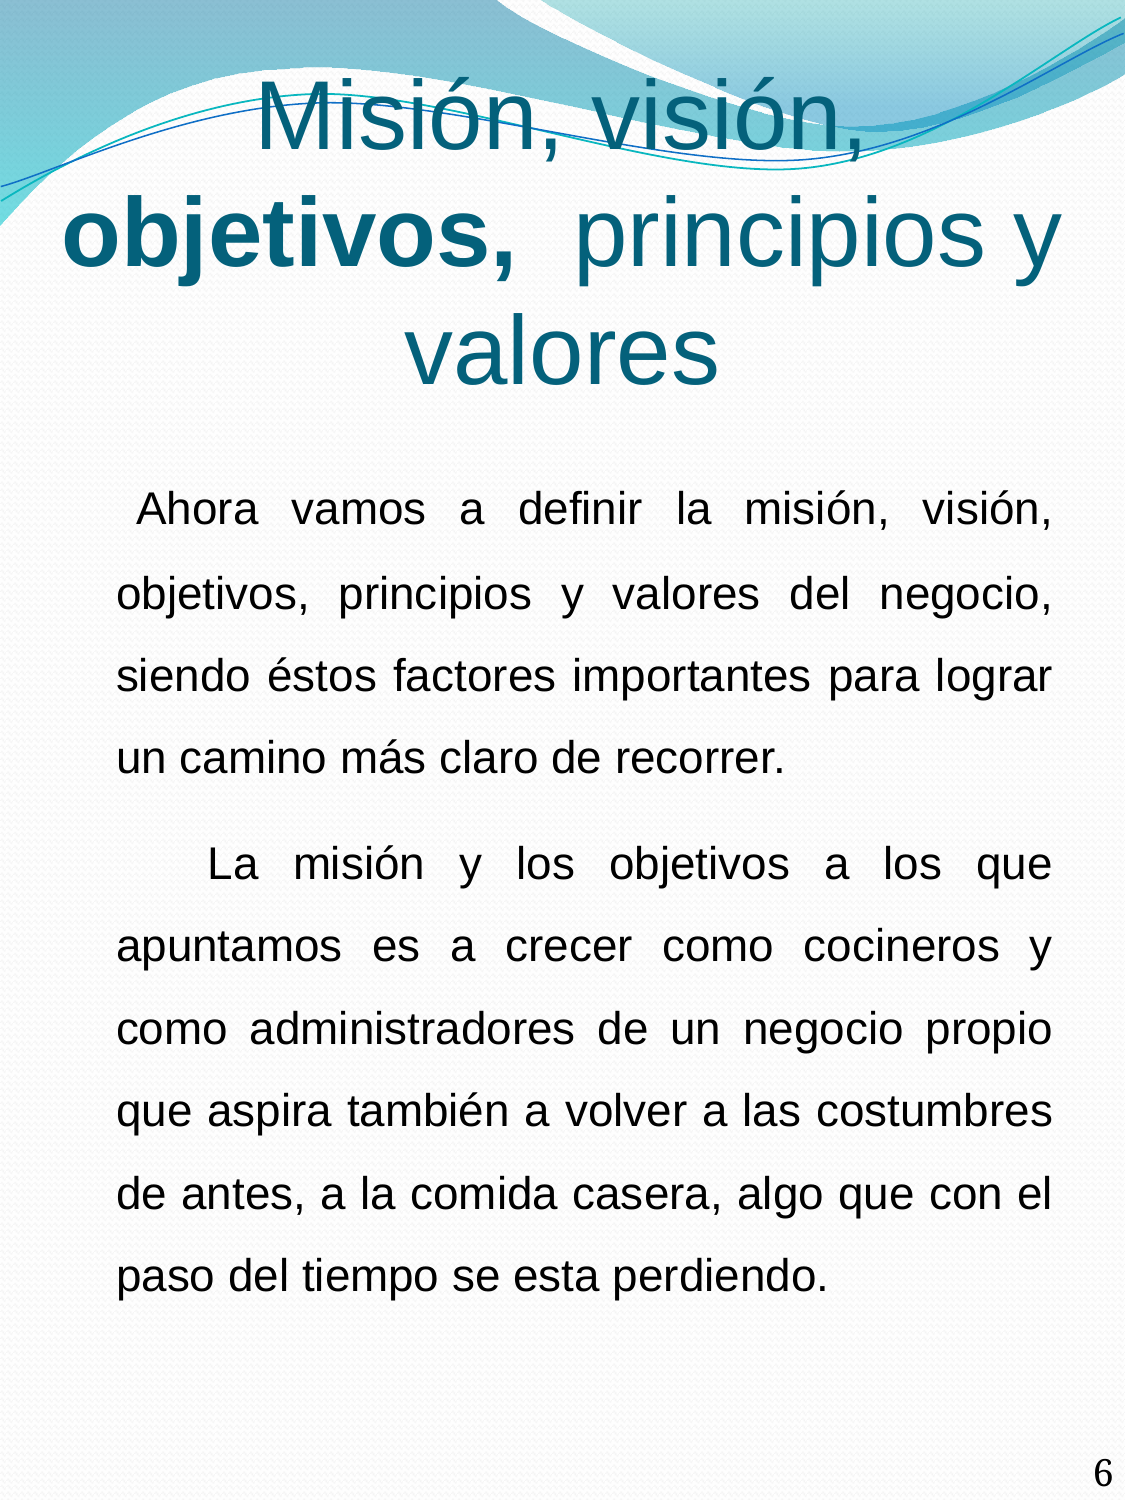

# Misión, visión, objetivos,  principios y valores
 	Ahora vamos a definir la misión, visión, objetivos, principios y valores del negocio, siendo éstos factores importantes para lograr un camino más claro de recorrer.
    La misión y los objetivos a los que apuntamos es a crecer como cocineros y como administradores de un negocio propio que aspira también a volver a las costumbres de antes, a la comida casera, algo que con el paso del tiempo se esta perdiendo.
6